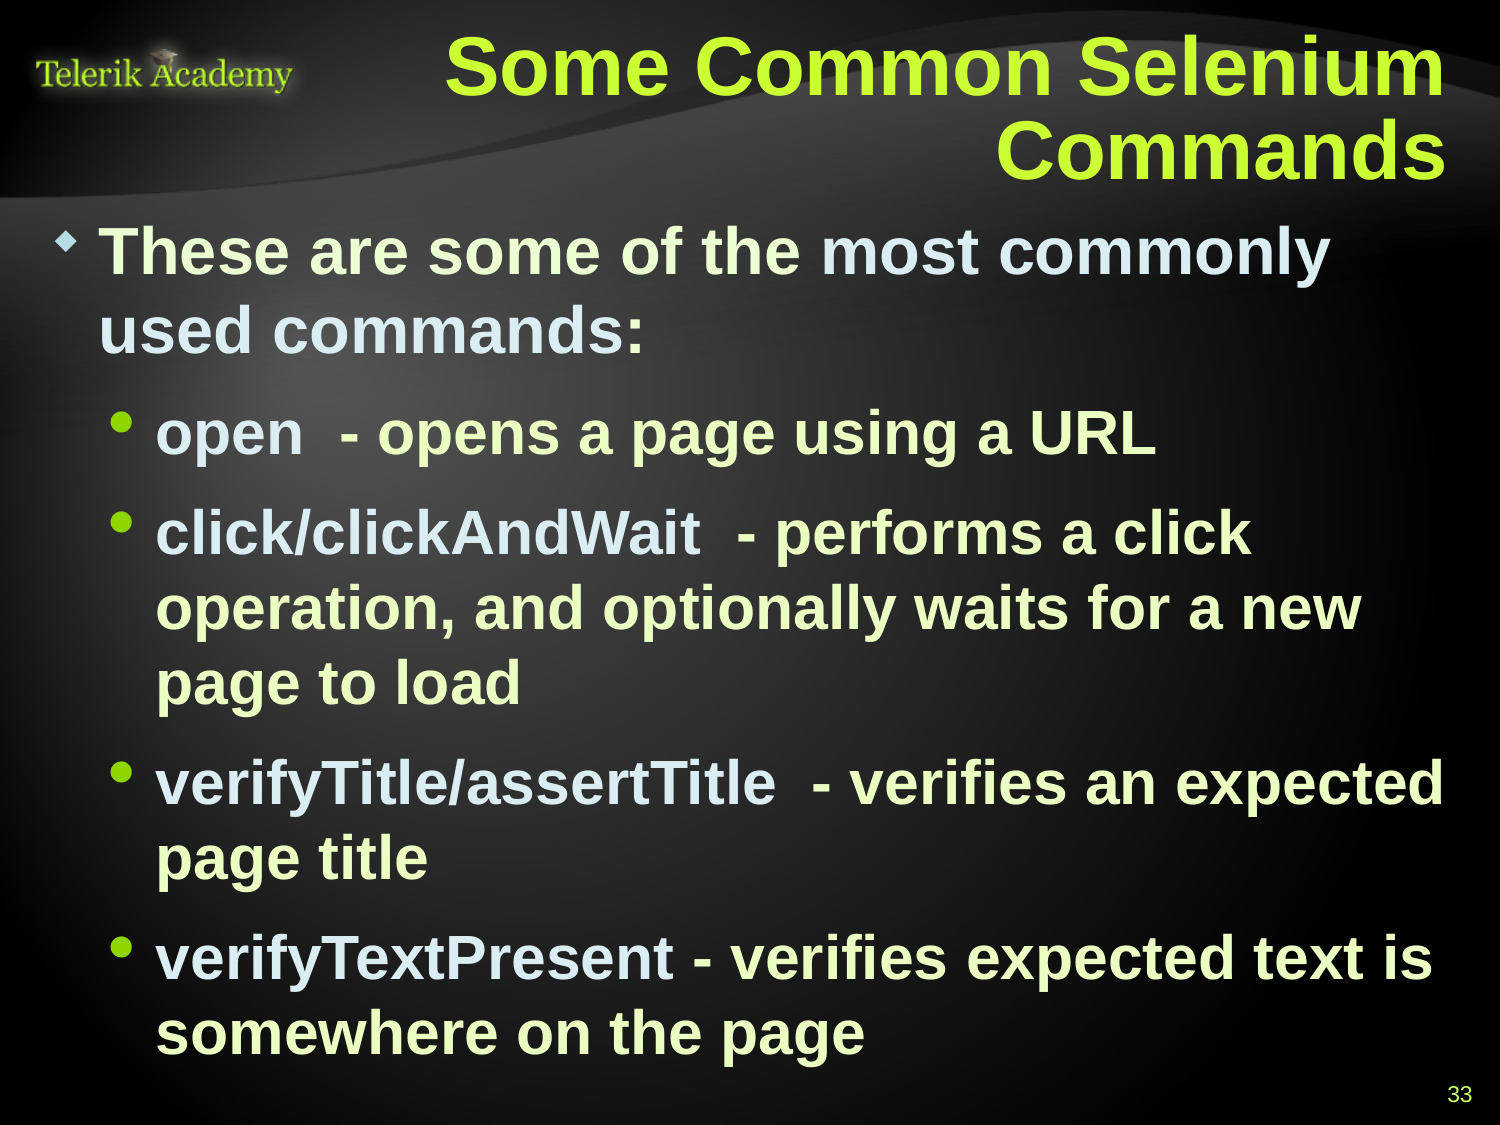

# Some Common Selenium Commands
These are some of the most commonly used commands:
open  - opens a page using a URL
click/clickAndWait  - performs a click operation, and optionally waits for a new page to load
verifyTitle/assertTitle  - verifies an expected page title
verifyTextPresent - verifies expected text is somewhere on the page
33